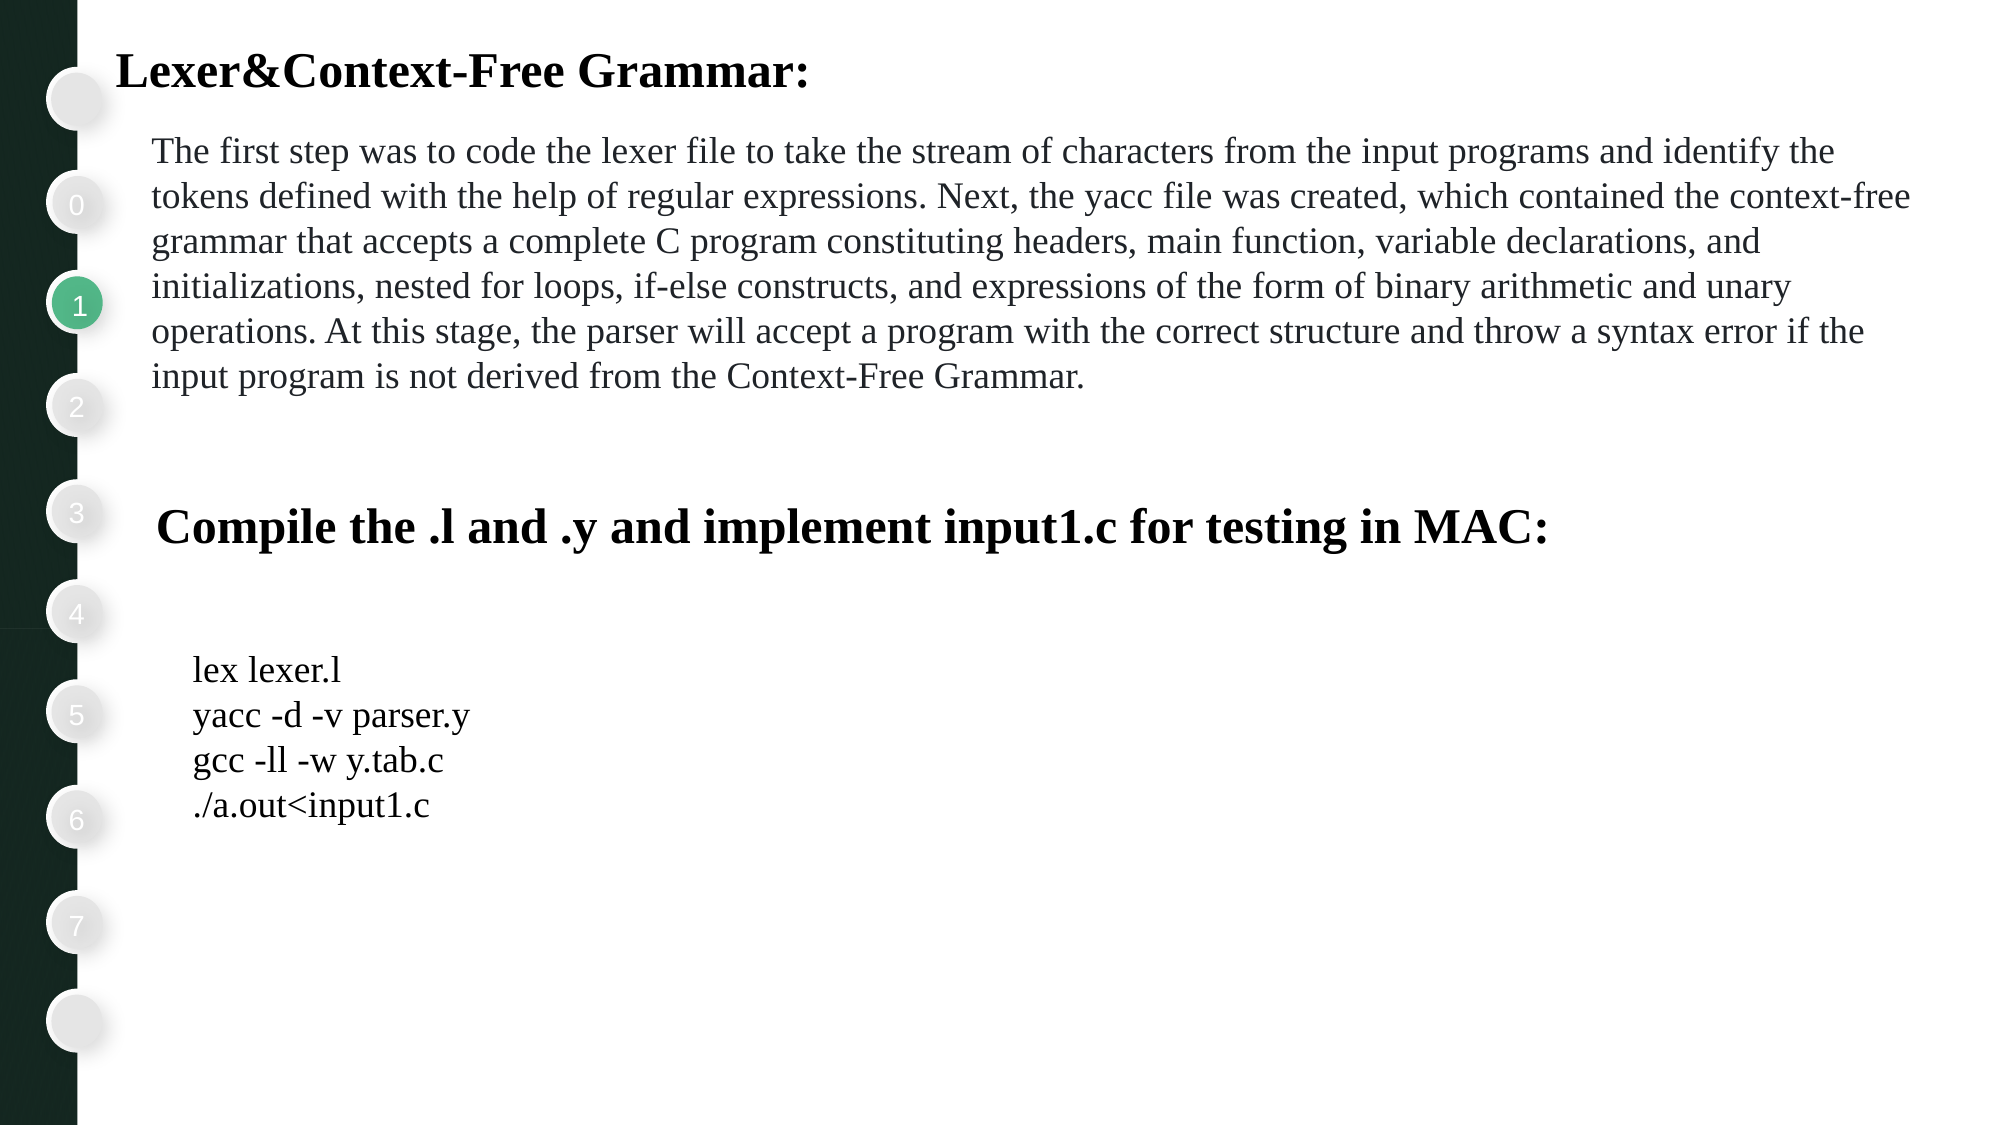

Lexer&Context-Free Grammar:

The first step was to code the lexer file to take the stream of characters from the input programs and identify the tokens defined with the help of regular expressions. Next, the yacc file was created, which contained the context-free grammar that accepts a complete C program constituting headers, main function, variable declarations, and initializations, nested for loops, if-else constructs, and expressions of the form of binary arithmetic and unary operations. At this stage, the parser will accept a program with the correct structure and throw a syntax error if the input program is not derived from the Context-Free Grammar.

0

1

2

Compile the .l and .y and implement input1.c for testing in MAC:
3

4
lex lexer.l
yacc -d -v parser.y
gcc -ll -w y.tab.c
./a.out<input1.c

5

6

7